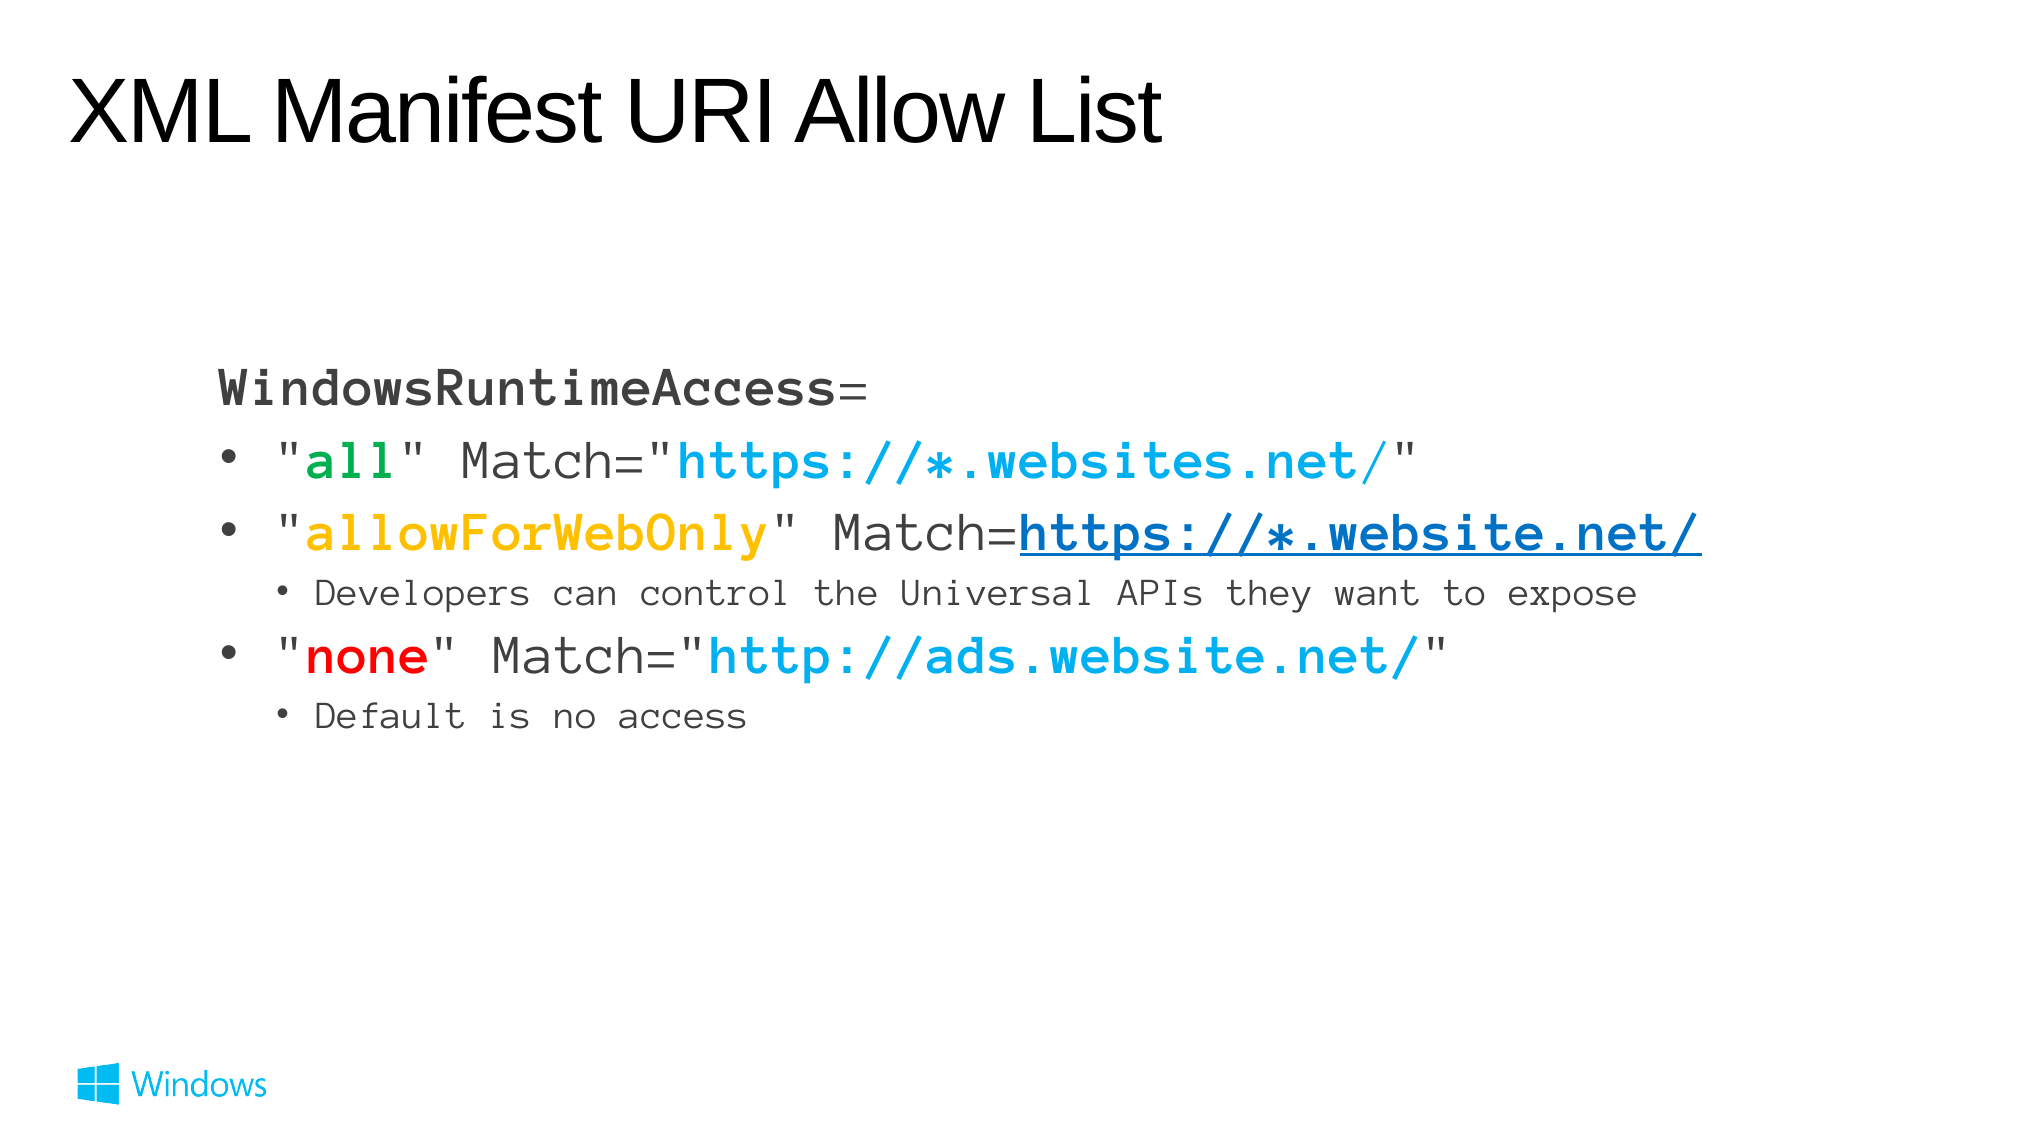

# XML Manifest URI Allow List
WindowsRuntimeAccess=
"all" Match="https://*.websites.net/"
"allowForWebOnly" Match=https://*.website.net/
Developers can control the Universal APIs they want to expose
"none" Match="http://ads.website.net/"
Default is no access